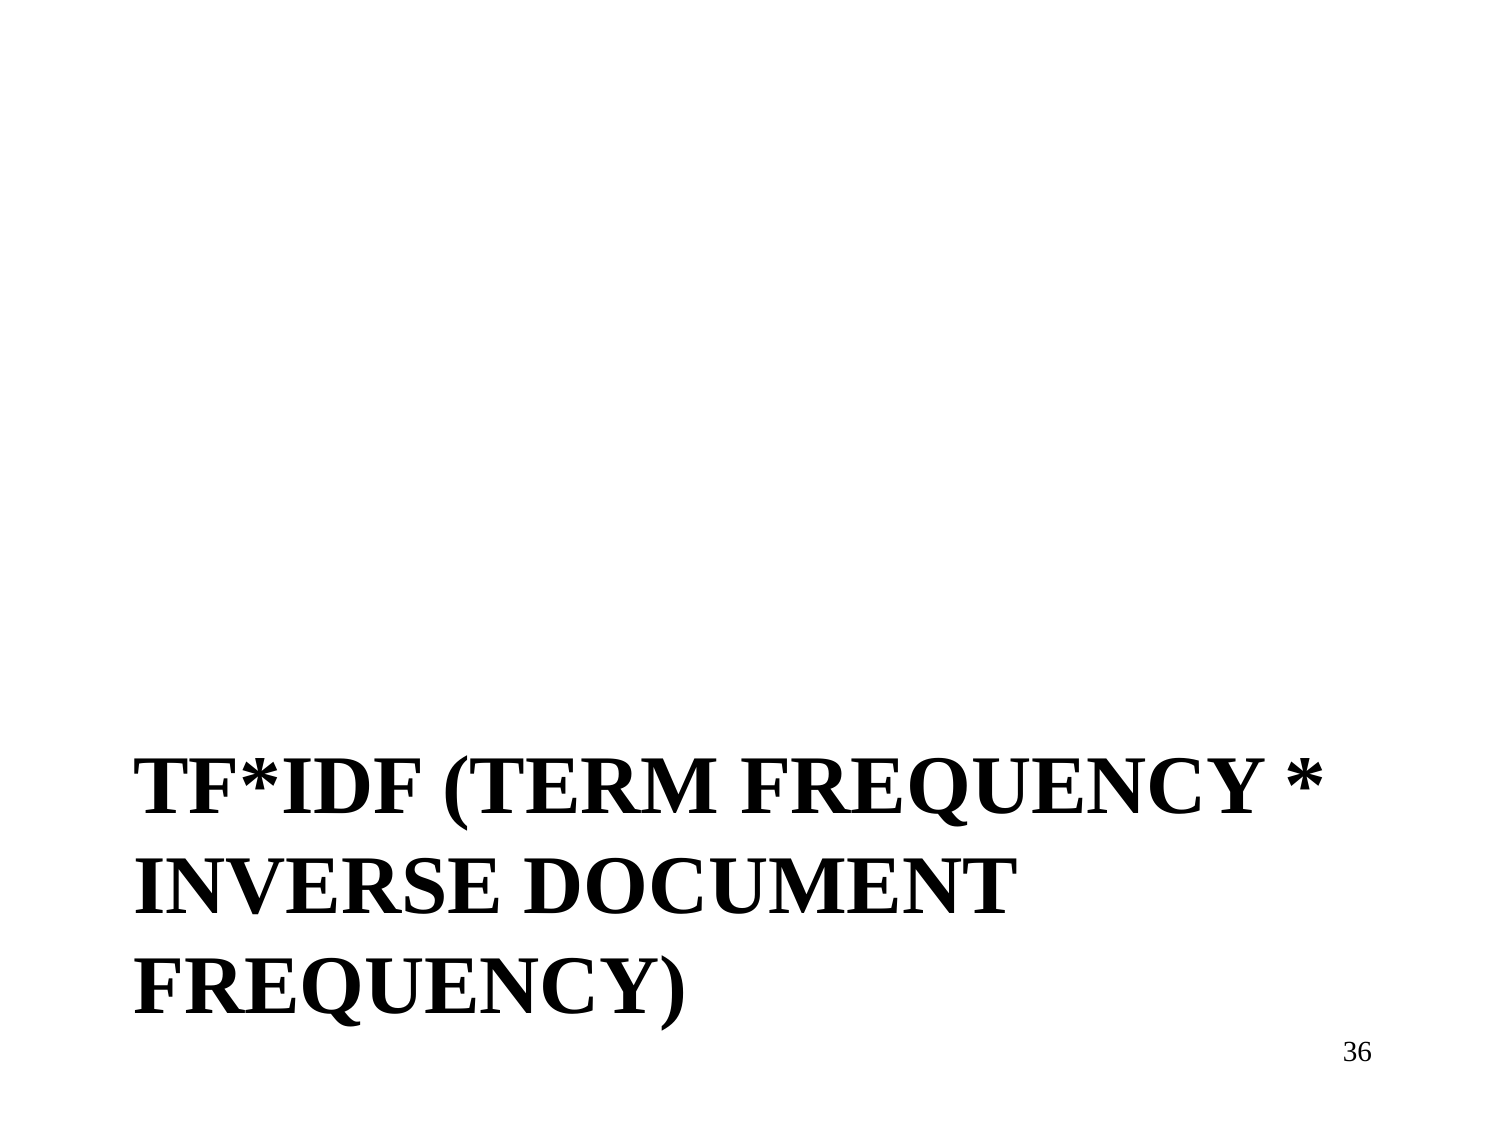

# Tf*idf (Term frequenCy * inverse document frequency)
36